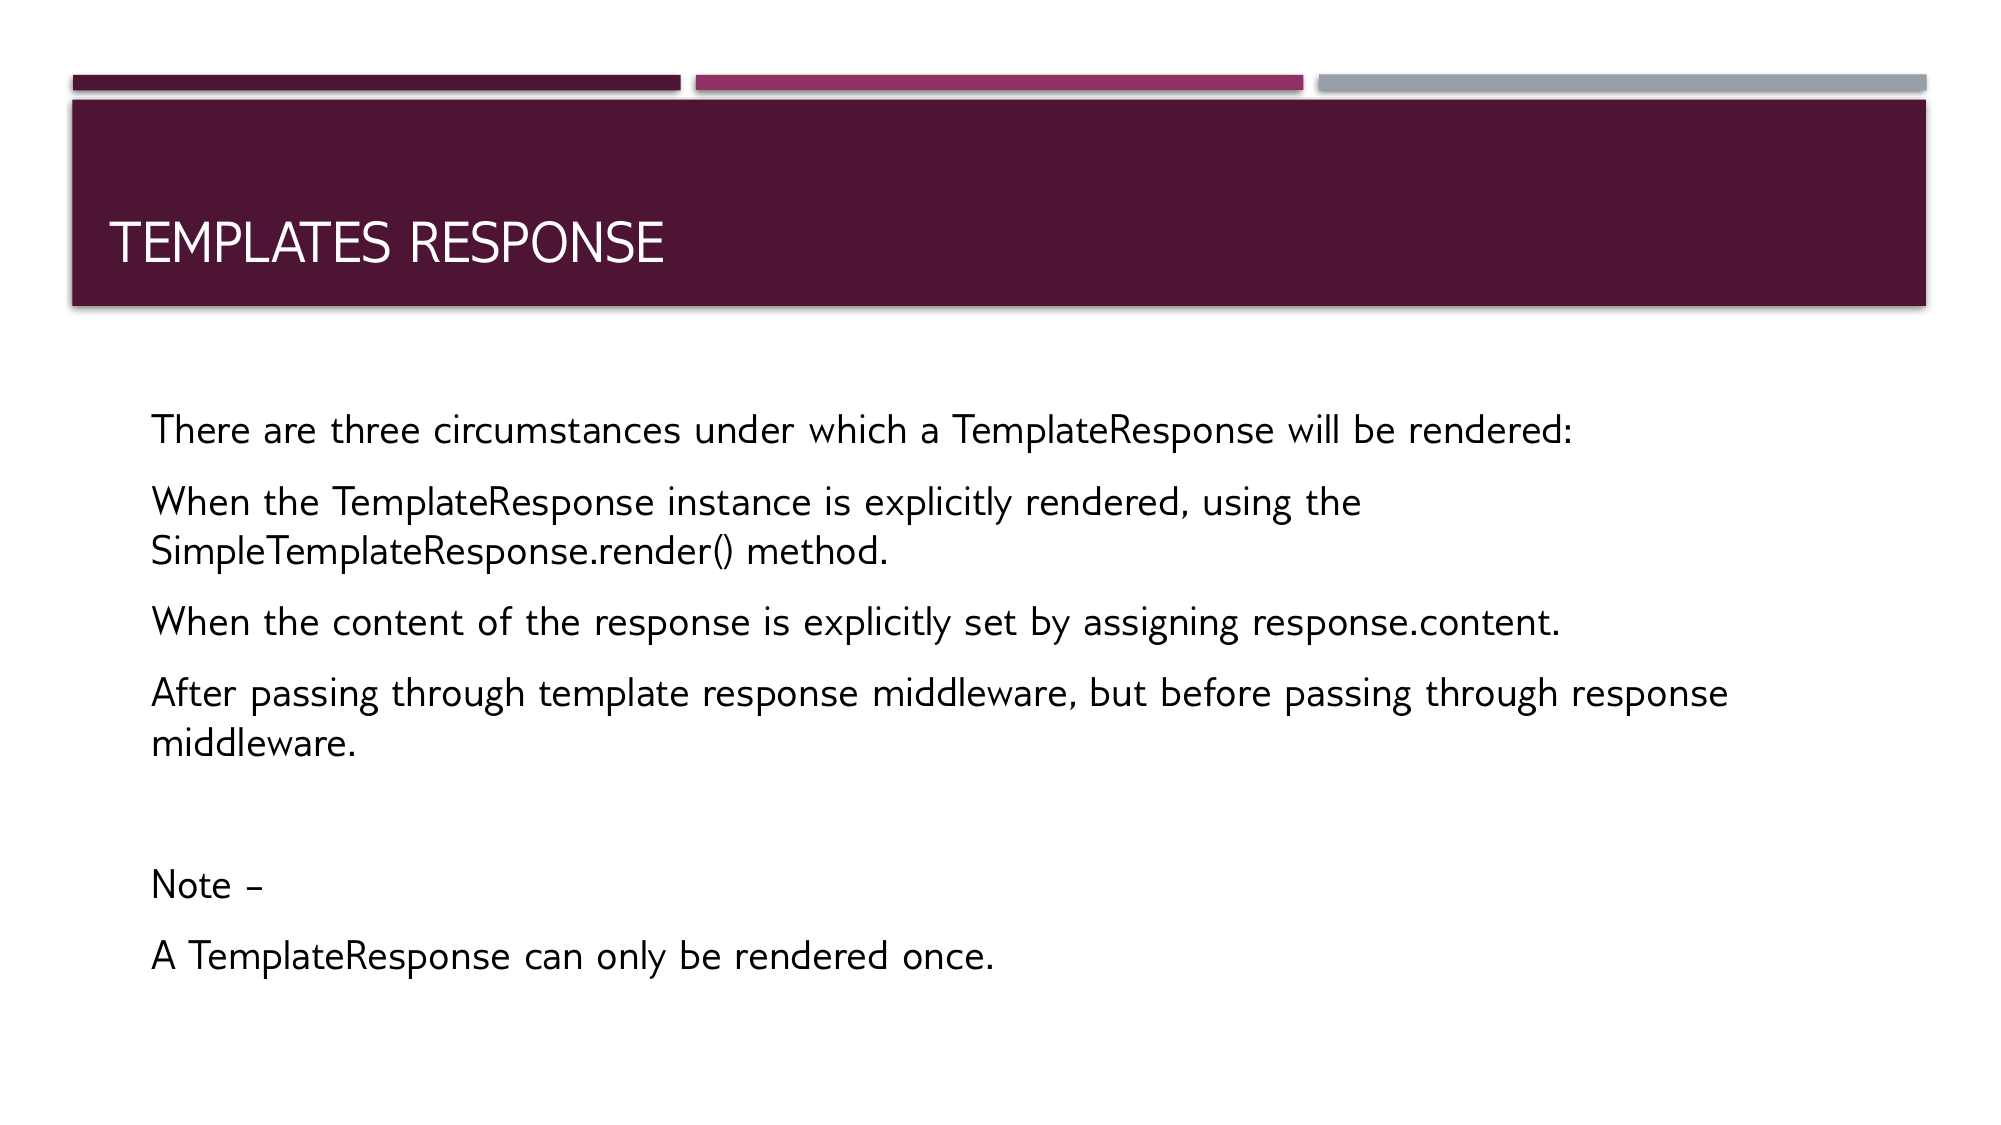

# Templates response
There are three circumstances under which a TemplateResponse will be rendered:
When the TemplateResponse instance is explicitly rendered, using the SimpleTemplateResponse.render() method.
When the content of the response is explicitly set by assigning response.content.
After passing through template response middleware, but before passing through response middleware.

Note –
A TemplateResponse can only be rendered once.